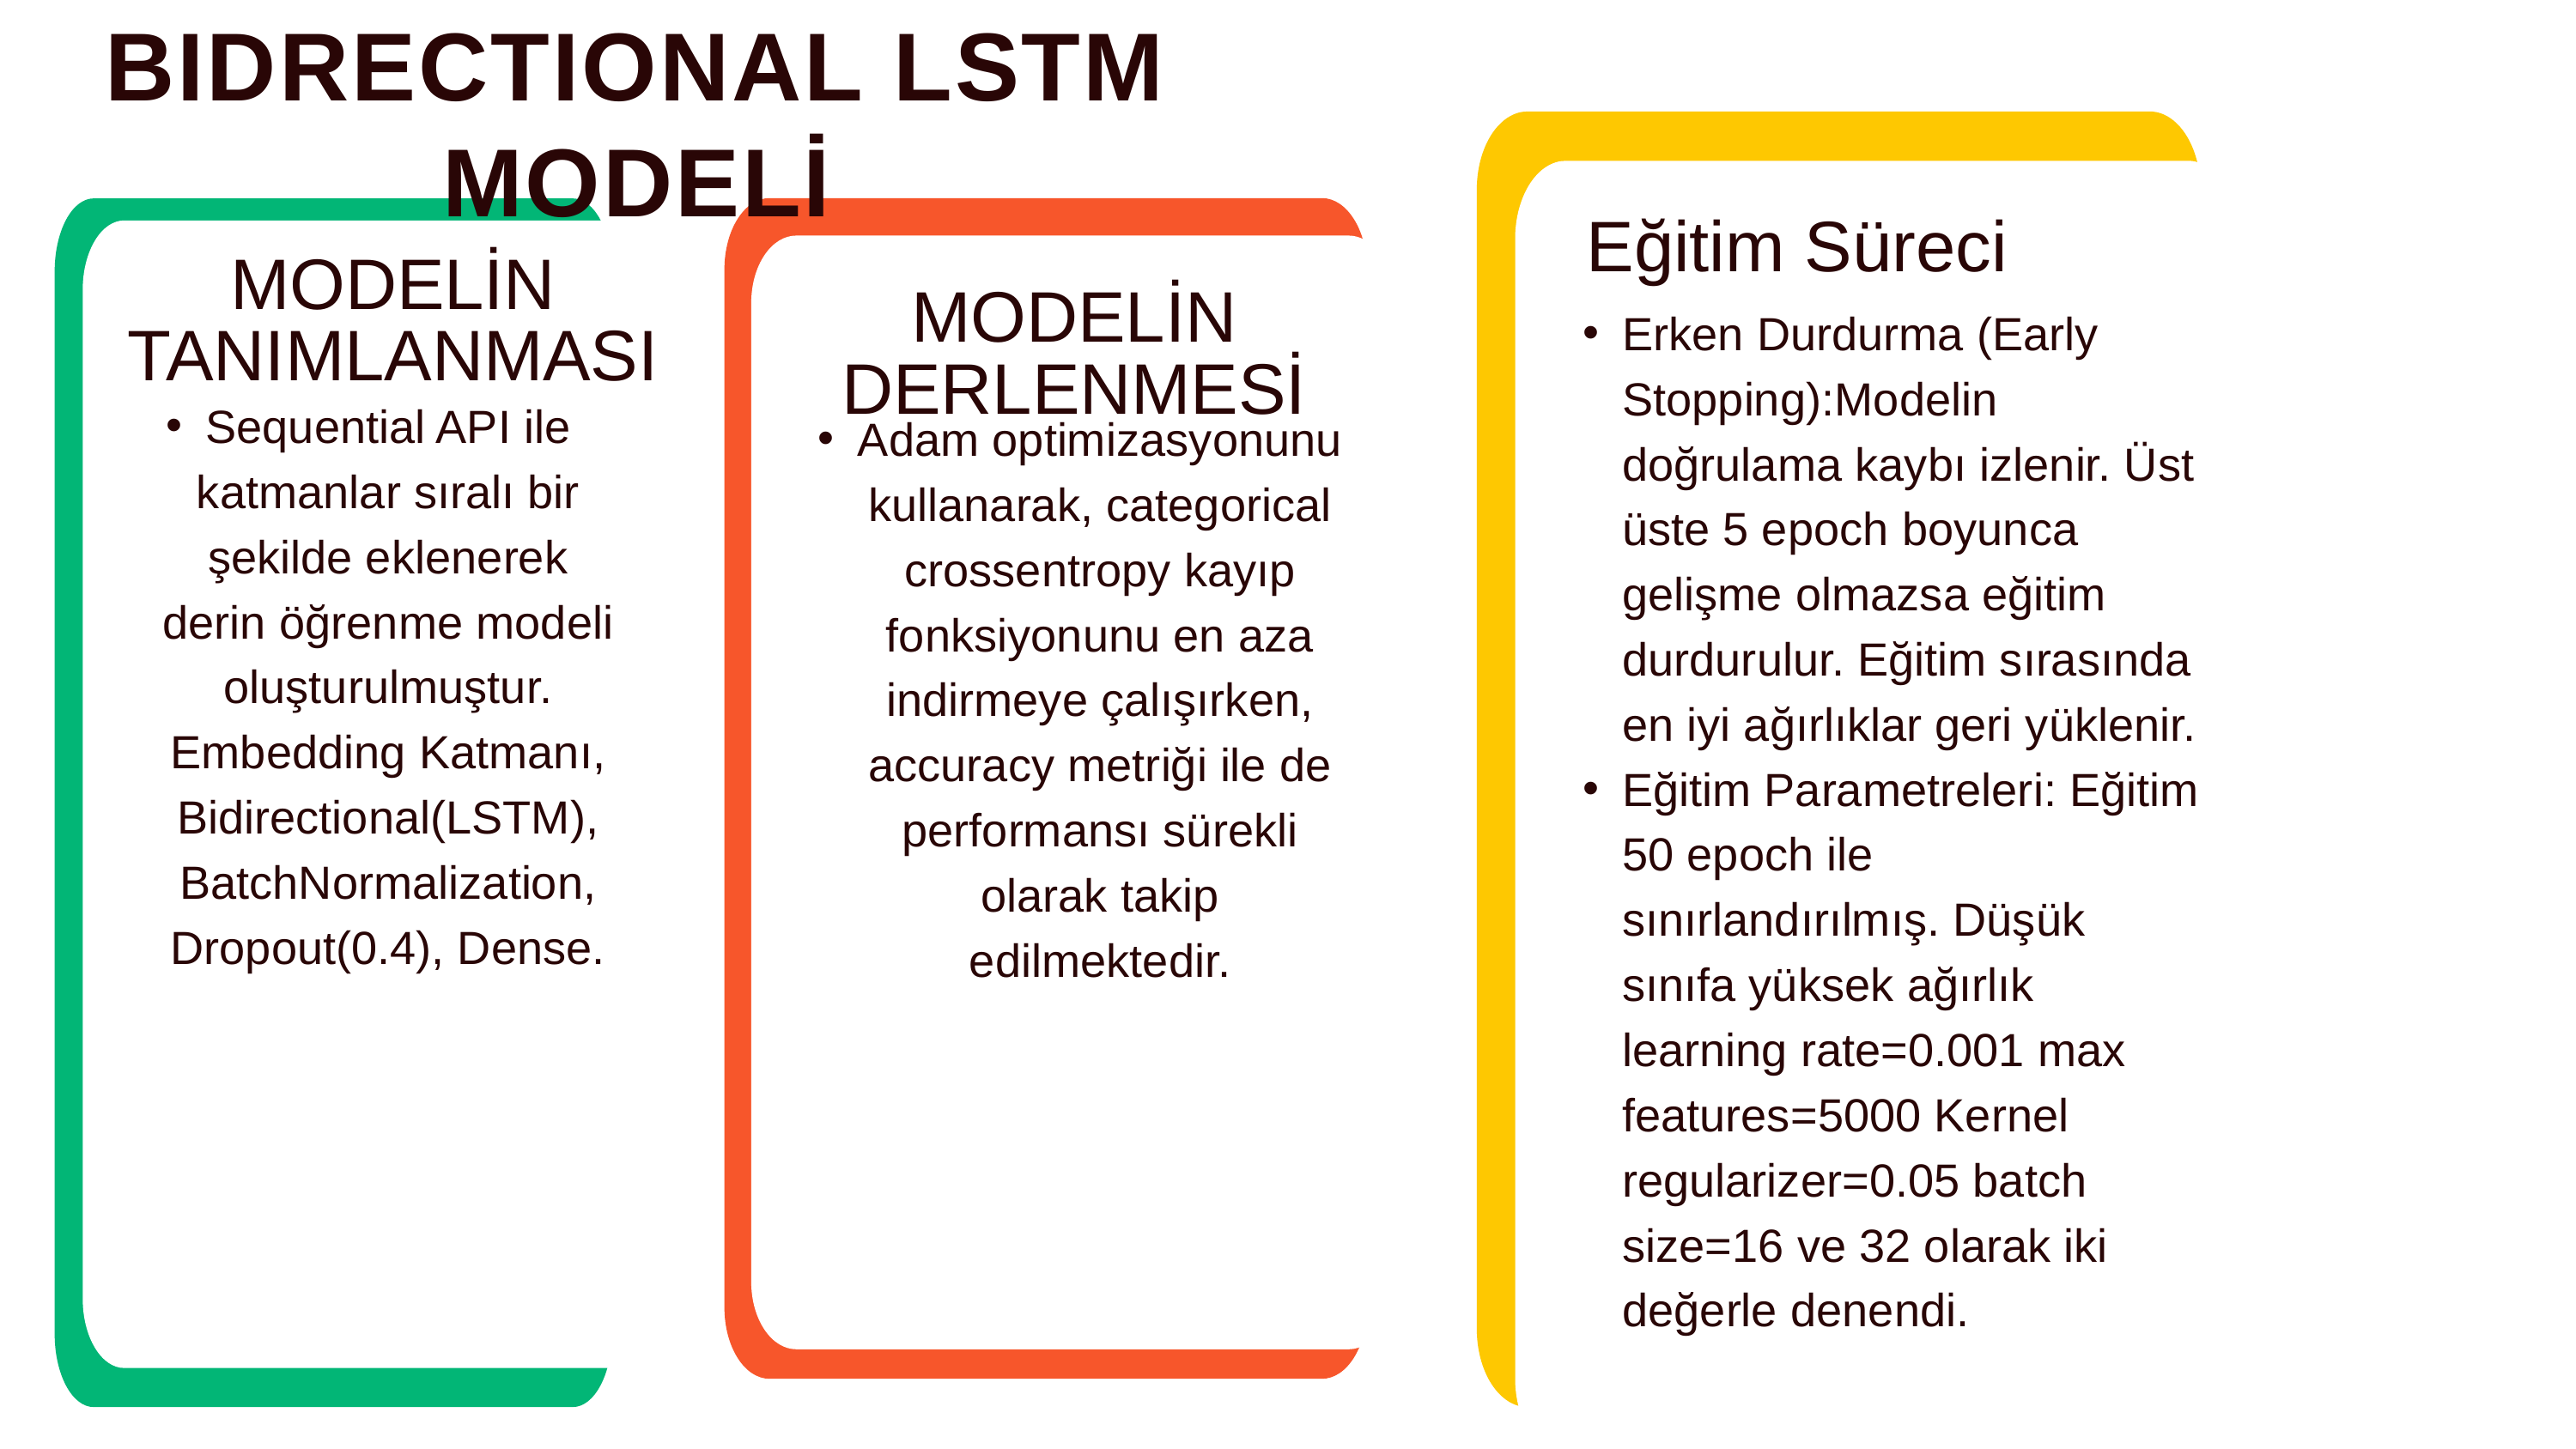

BIDRECTIONAL LSTM MODELİ

Eğitim Süreci

MODELİN TANIMLANMASI
MODELİN DERLENMESİ
Erken Durdurma (Early Stopping):Modelin doğrulama kaybı izlenir. Üst üste 5 epoch boyunca gelişme olmazsa eğitim durdurulur. Eğitim sırasında en iyi ağırlıklar geri yüklenir.
Eğitim Parametreleri: Eğitim 50 epoch ile sınırlandırılmış. Düşük sınıfa yüksek ağırlık learning rate=0.001 max features=5000 Kernel regularizer=0.05 batch size=16 ve 32 olarak iki değerle denendi.

Adam optimizasyonunu kullanarak, categorical crossentropy kayıp fonksiyonunu en aza indirmeye çalışırken, accuracy metriği ile de performansı sürekli olarak takip edilmektedir.
Sequential API ile katmanlar sıralı bir şekilde eklenerek derin öğrenme modeli oluşturulmuştur. Embedding Katmanı, Bidirectional(LSTM), BatchNormalization, Dropout(0.4), Dense.